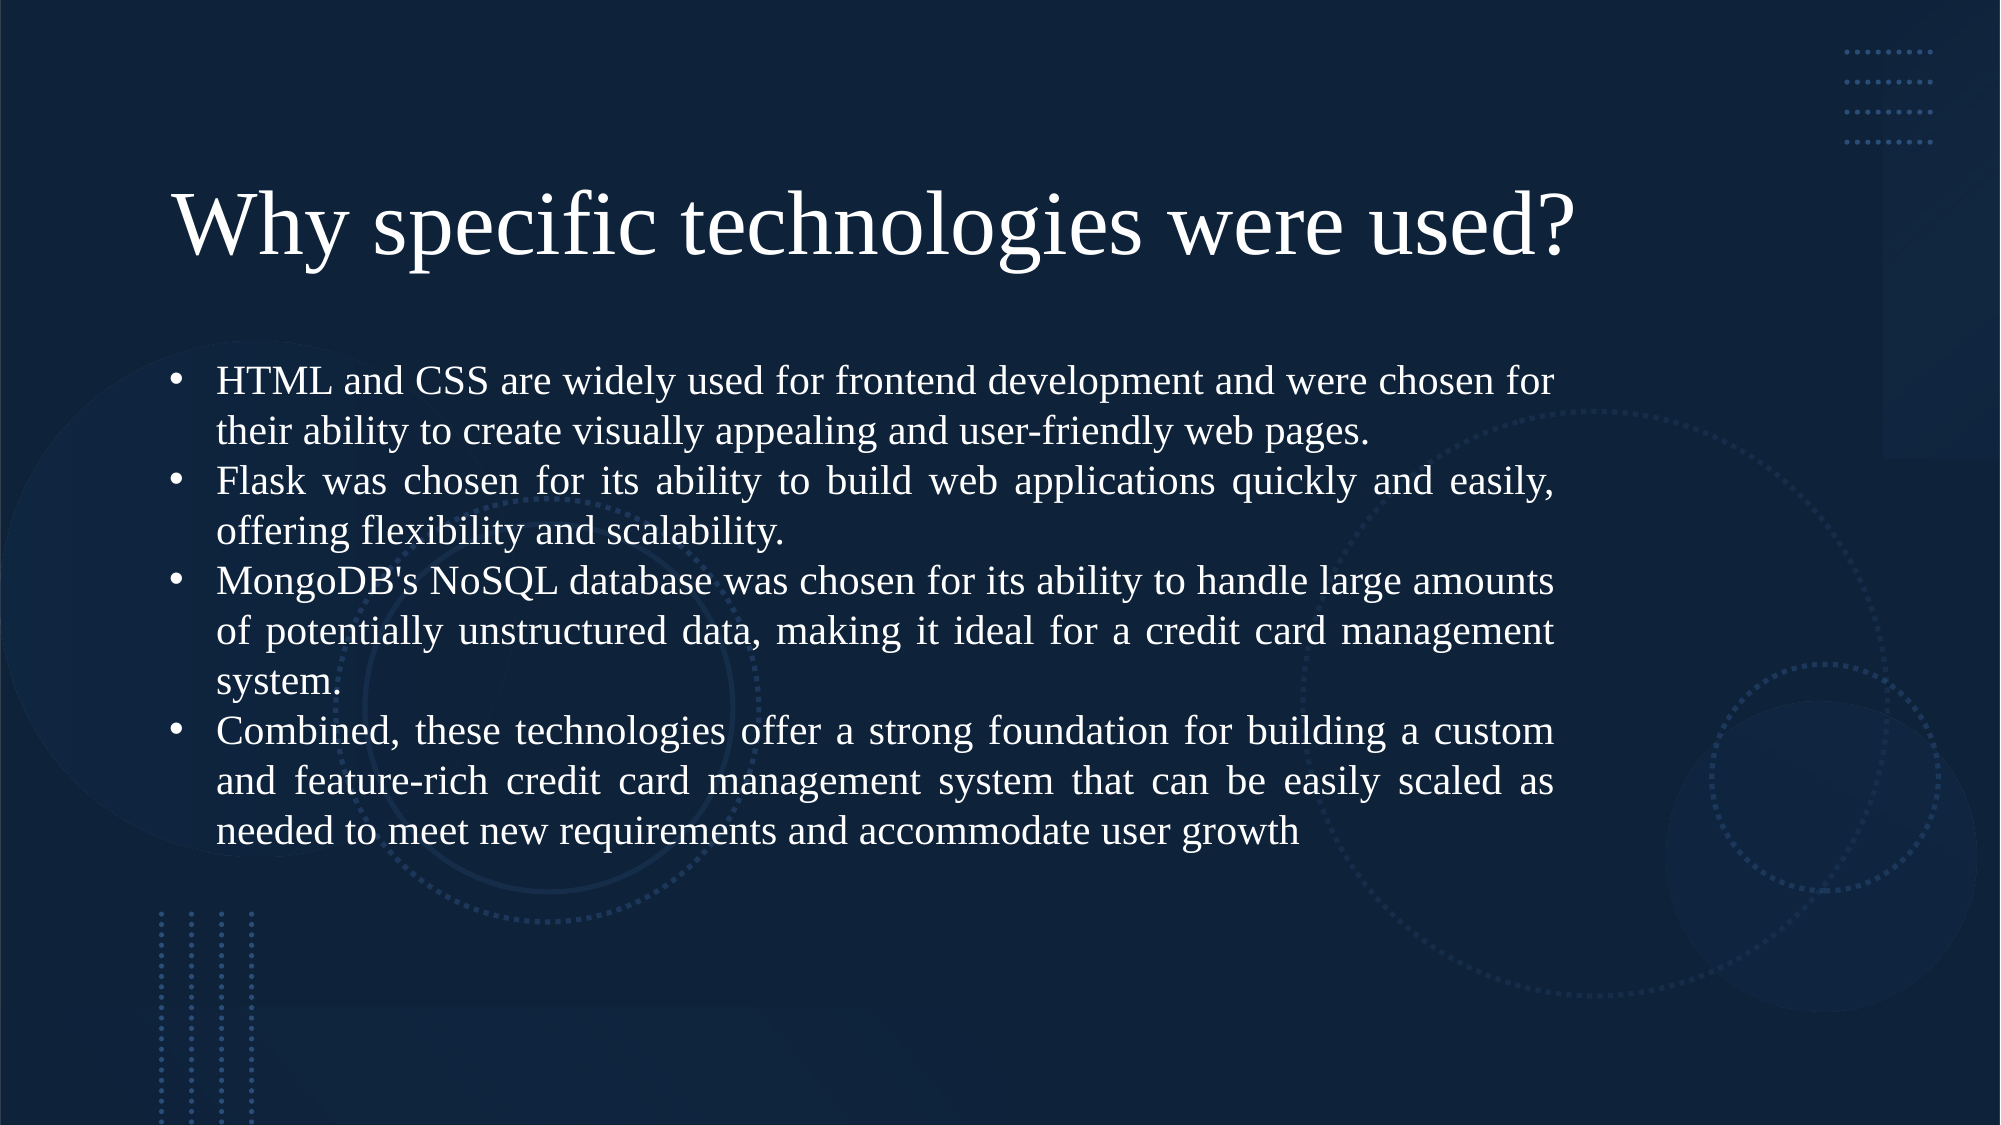

Why specific technologies were used?

HTML and CSS are widely used for frontend development and were chosen for their ability to create visually appealing and user-friendly web pages.
Flask was chosen for its ability to build web applications quickly and easily, offering flexibility and scalability.
MongoDB's NoSQL database was chosen for its ability to handle large amounts of potentially unstructured data, making it ideal for a credit card management system.
Combined, these technologies offer a strong foundation for building a custom and feature-rich credit card management system that can be easily scaled as needed to meet new requirements and accommodate user growth